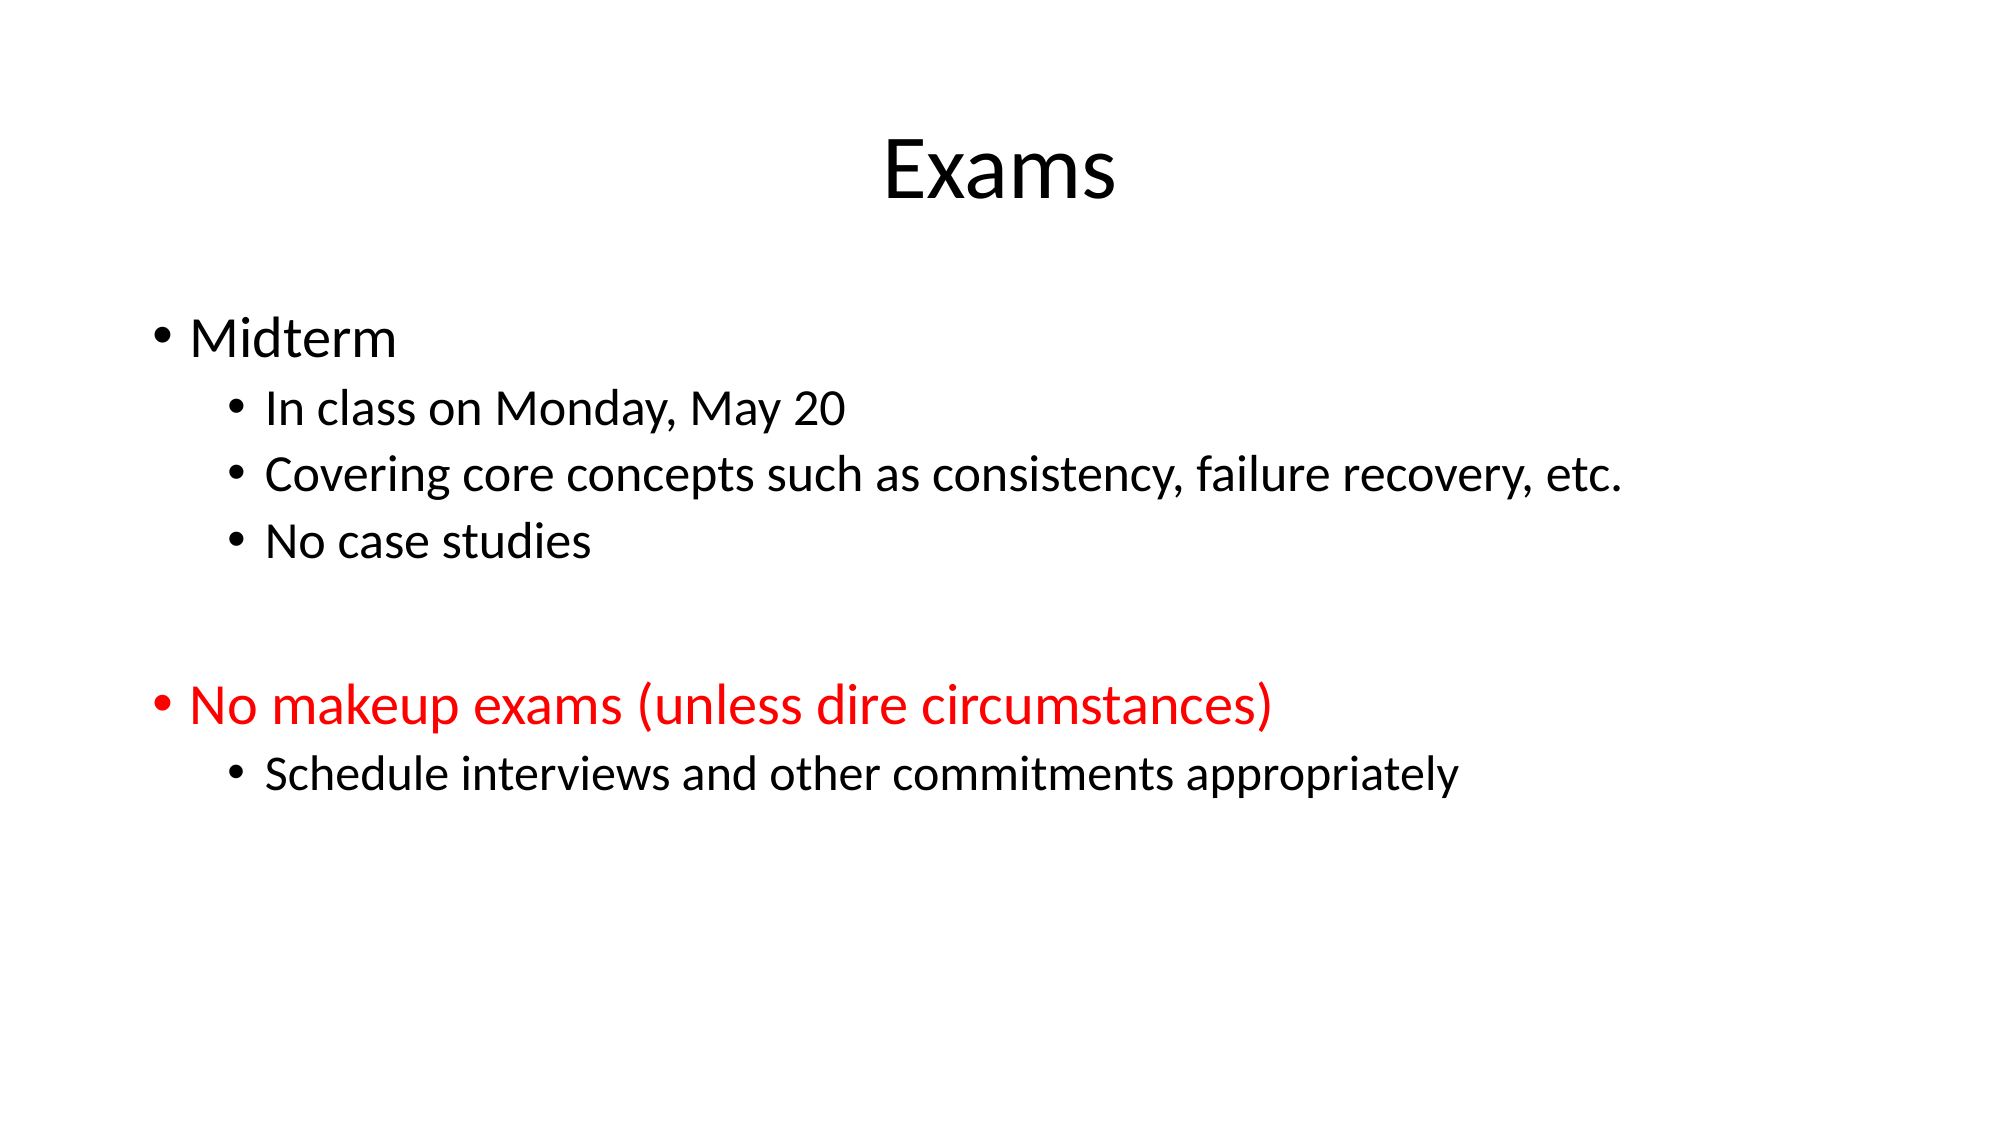

# Exams
Midterm
In class on Monday, May 20
Covering core concepts such as consistency, failure recovery, etc.
No case studies

No makeup exams (unless dire circumstances)
Schedule interviews and other commitments appropriately